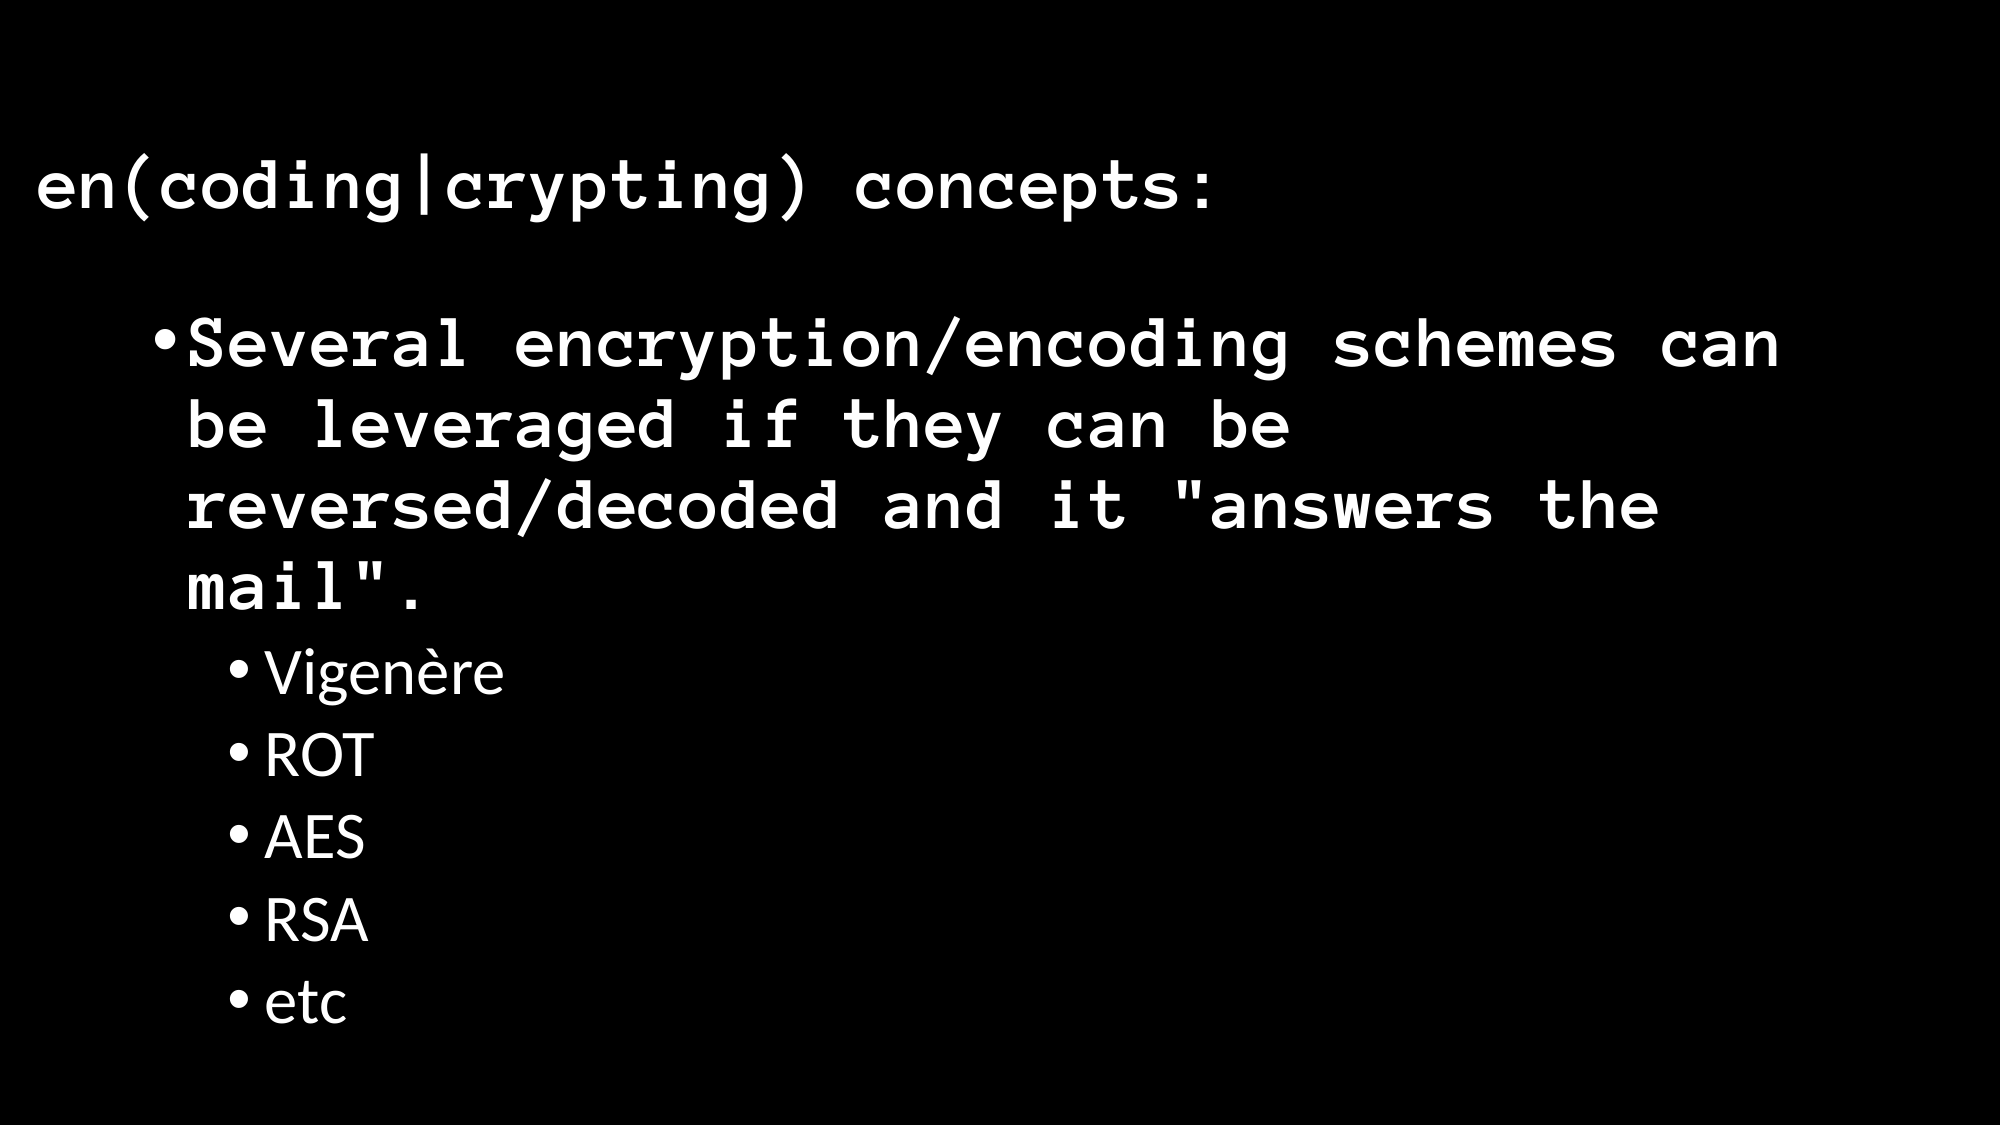

# en(coding|crypting) concepts:
Several encryption/encoding schemes can be leveraged if they can be reversed/decoded and it "answers the mail".
Vigenère
ROT
AES
RSA
etc